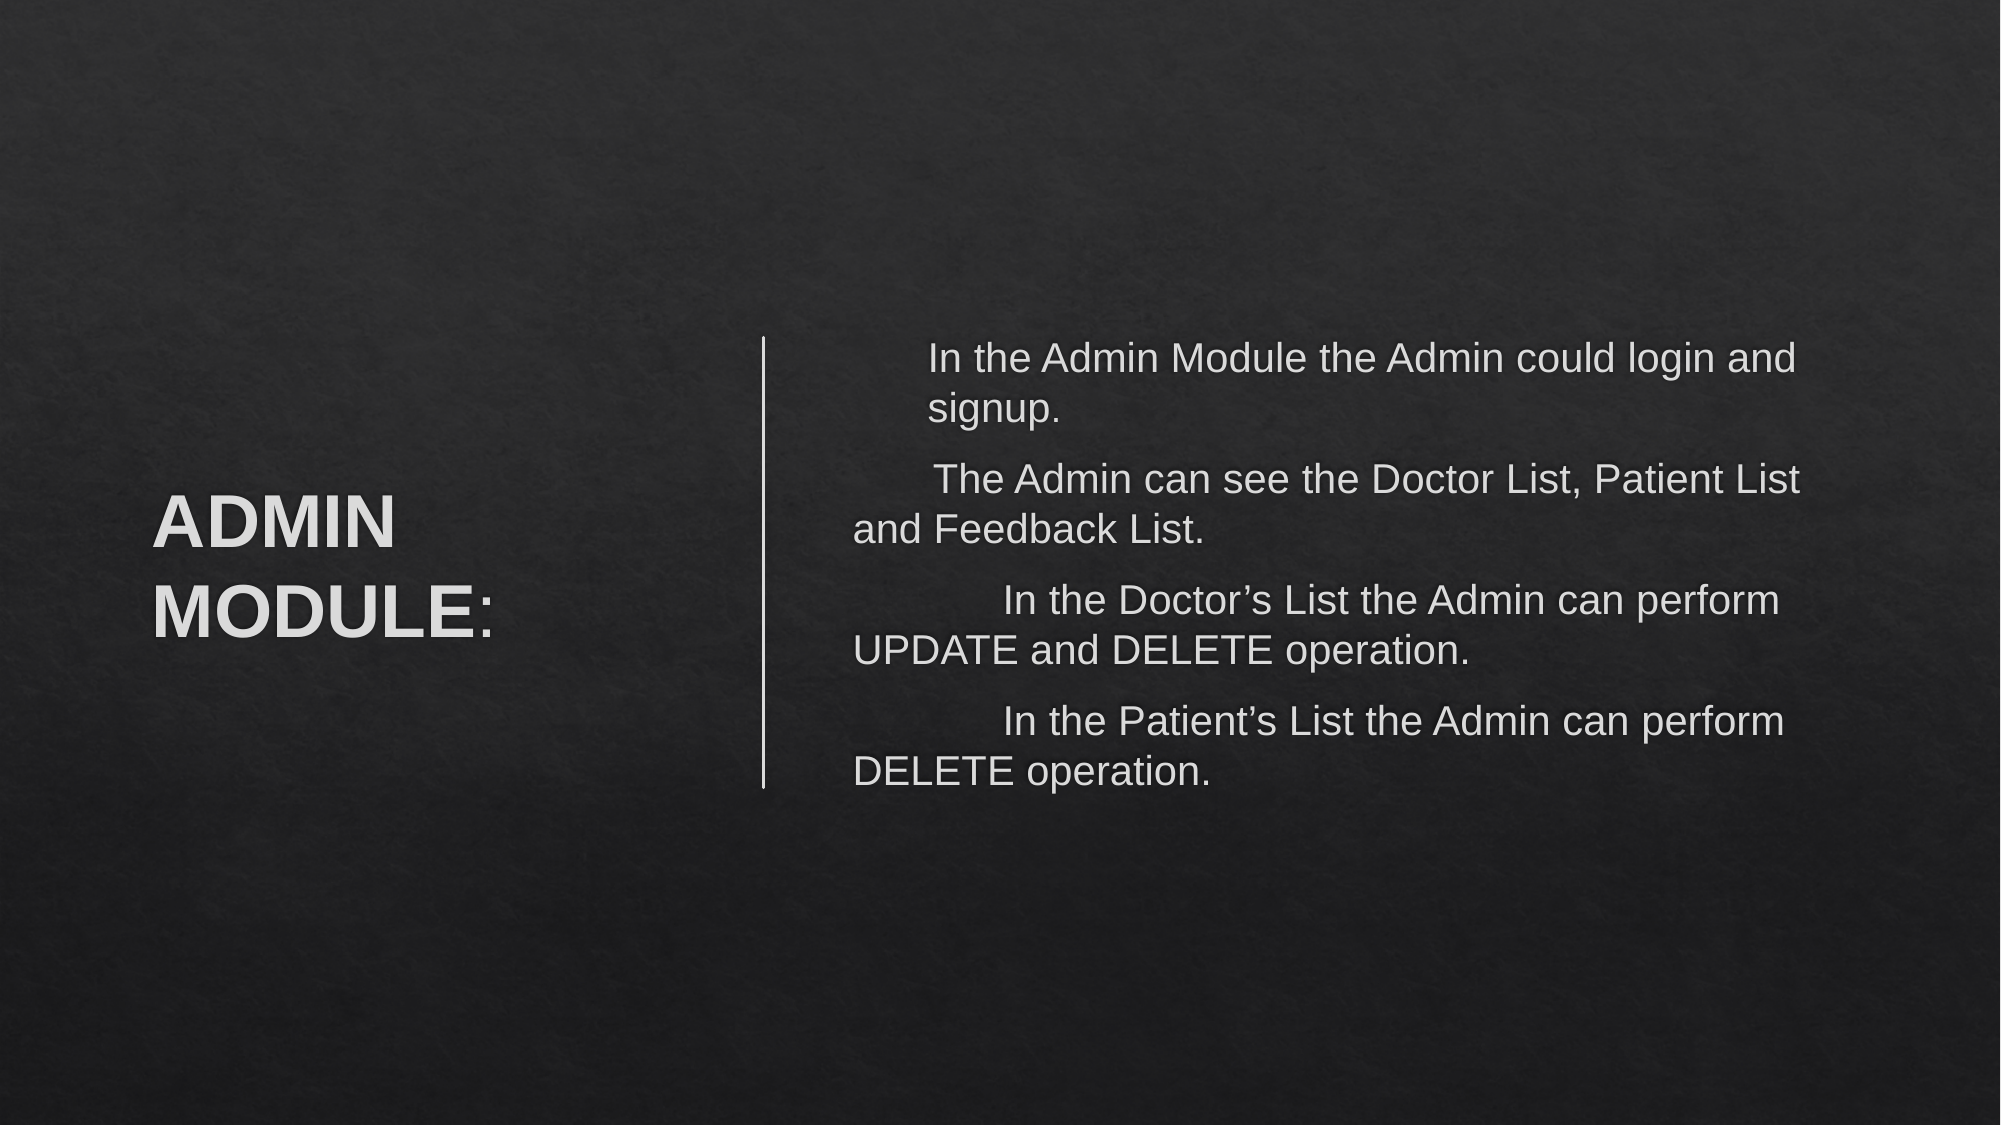

# ADMIN MODULE:
In the Admin Module the Admin could login and signup.
       The Admin can see the Doctor List, Patient List and Feedback List.
	In the Doctor’s List the Admin can perform UPDATE and DELETE operation.
	In the Patient’s List the Admin can perform DELETE operation.